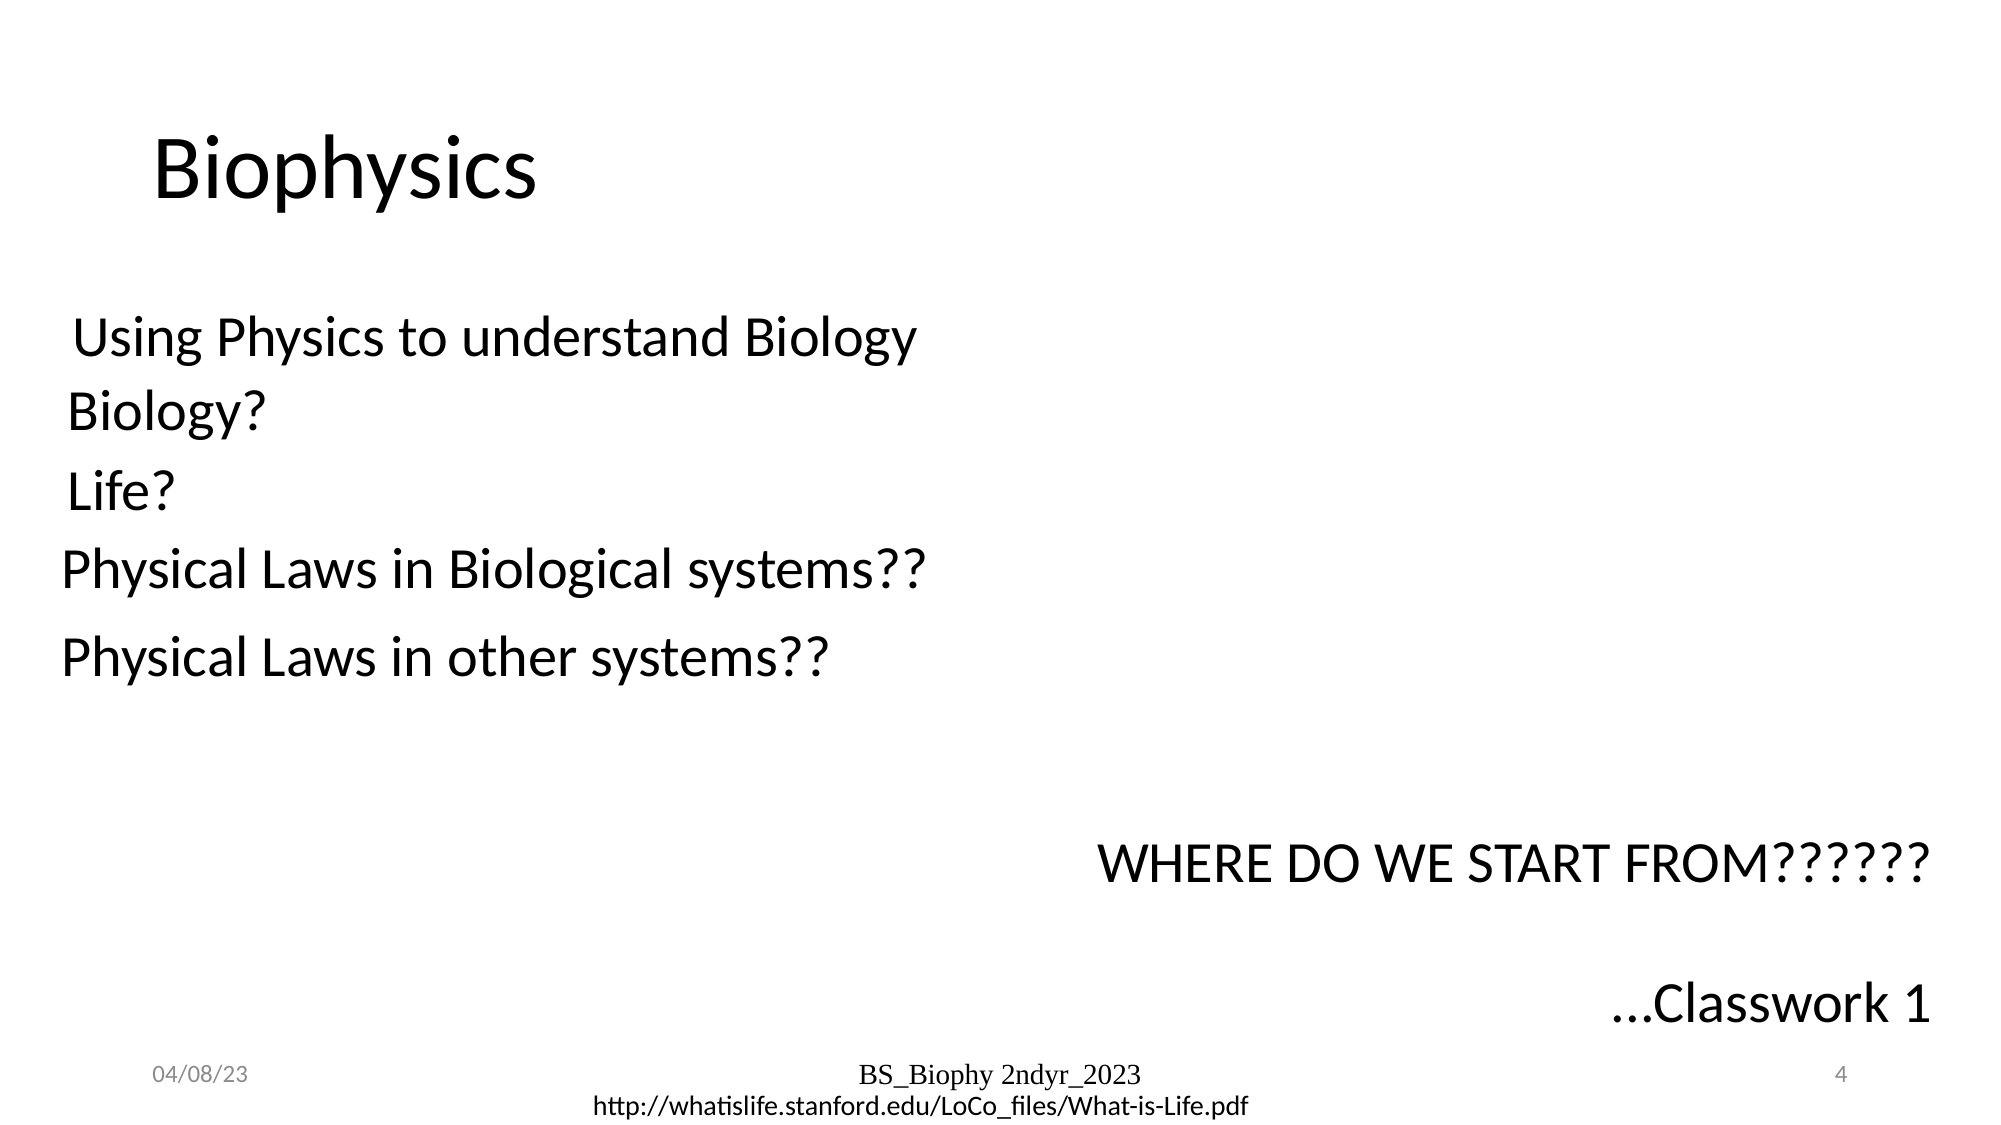

# Biophysics
Using Physics to understand Biology
Biology?
Life?
Physical Laws in Biological systems??
Physical Laws in other systems??
WHERE DO WE START FROM??????

...Classwork 1
04/08/23
BS_Biophy 2ndyr_2023
4
http://whatislife.stanford.edu/LoCo_files/What-is-Life.pdf